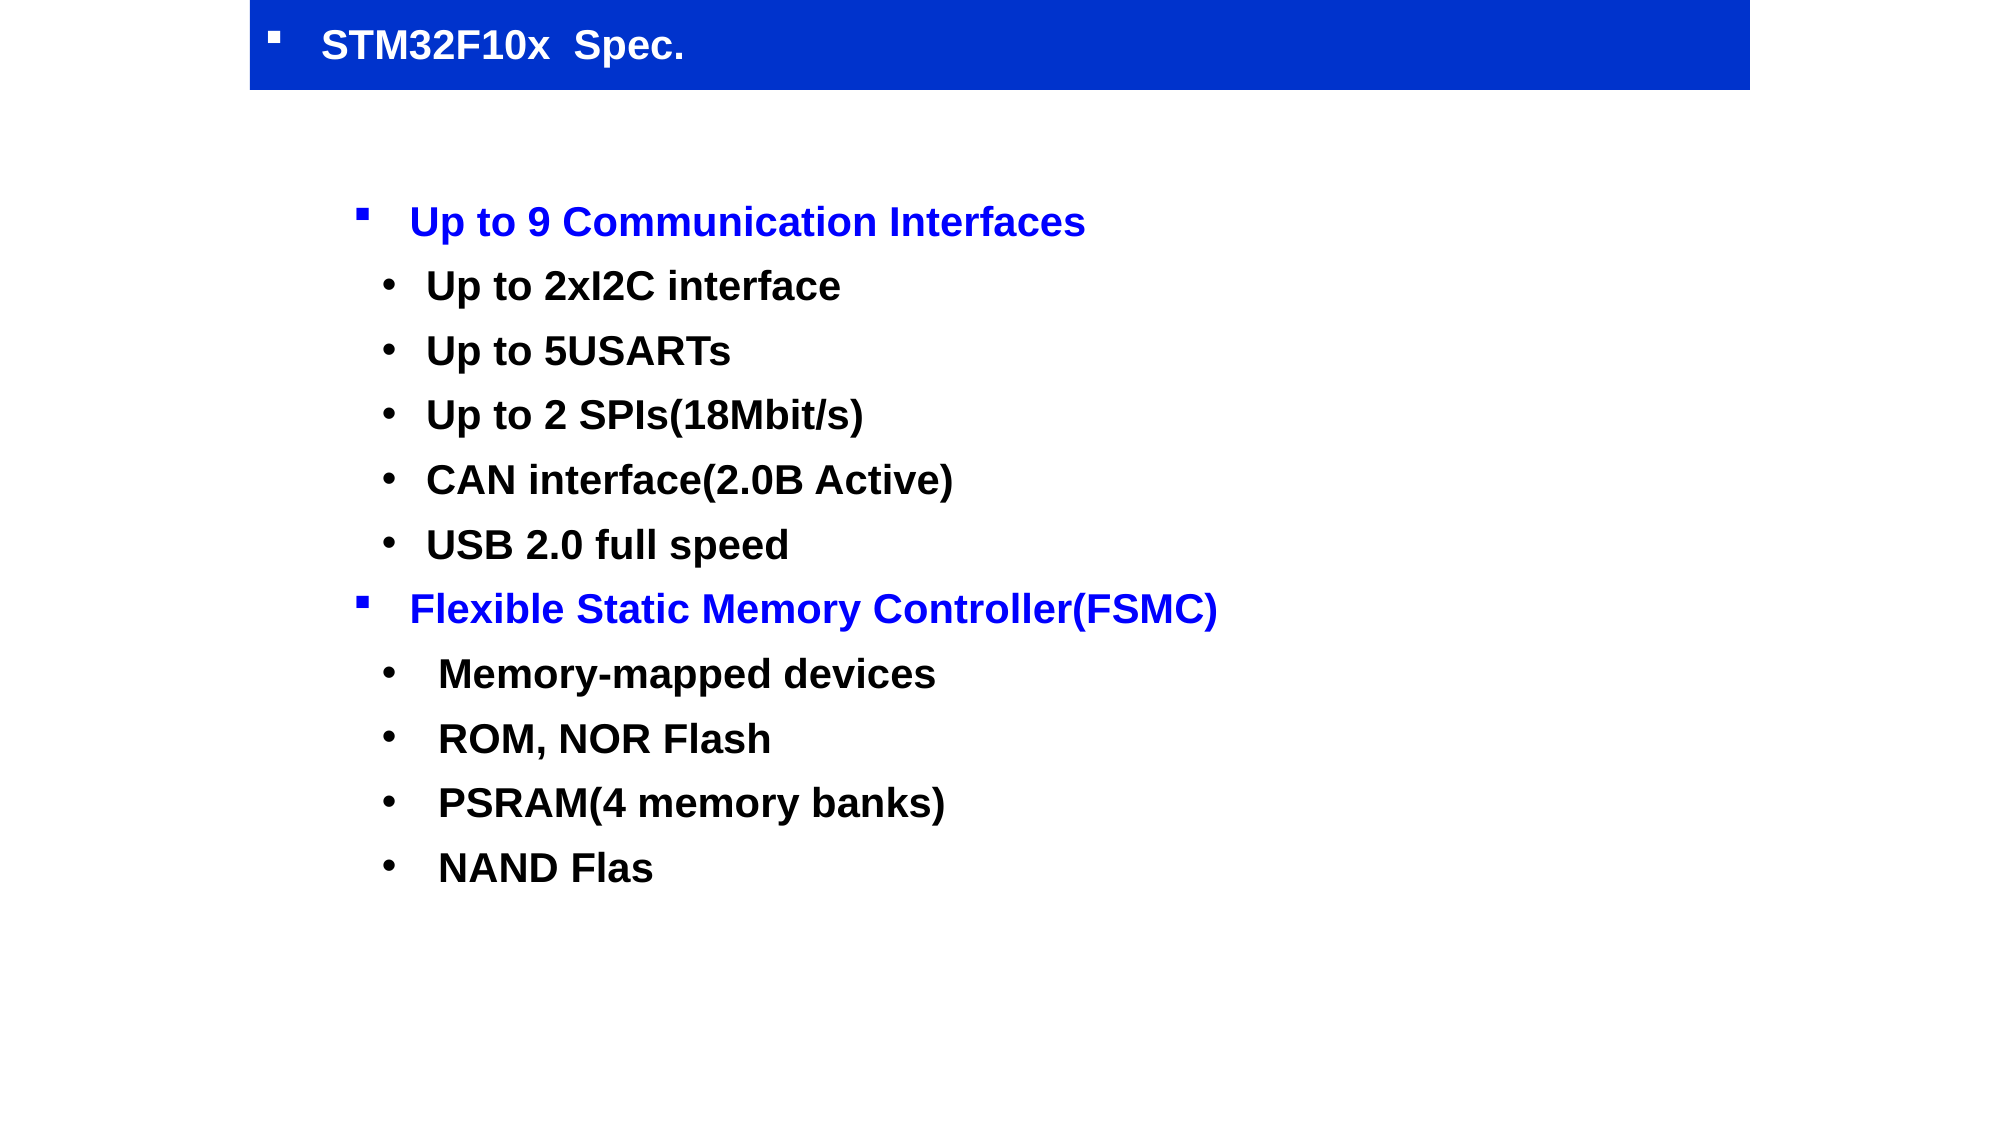

STM32F10x  Spec.
STM32F10x  Spec.
Up to 9 Communication Interfaces
Up to 2xI2C interface
Up to 5USARTs
Up to 2 SPIs(18Mbit/s)
CAN interface(2.0B Active)
USB 2.0 full speed
Flexible Static Memory Controller(FSMC)
Memory-mapped devices
ROM, NOR Flash
PSRAM(4 memory banks)
NAND Flas